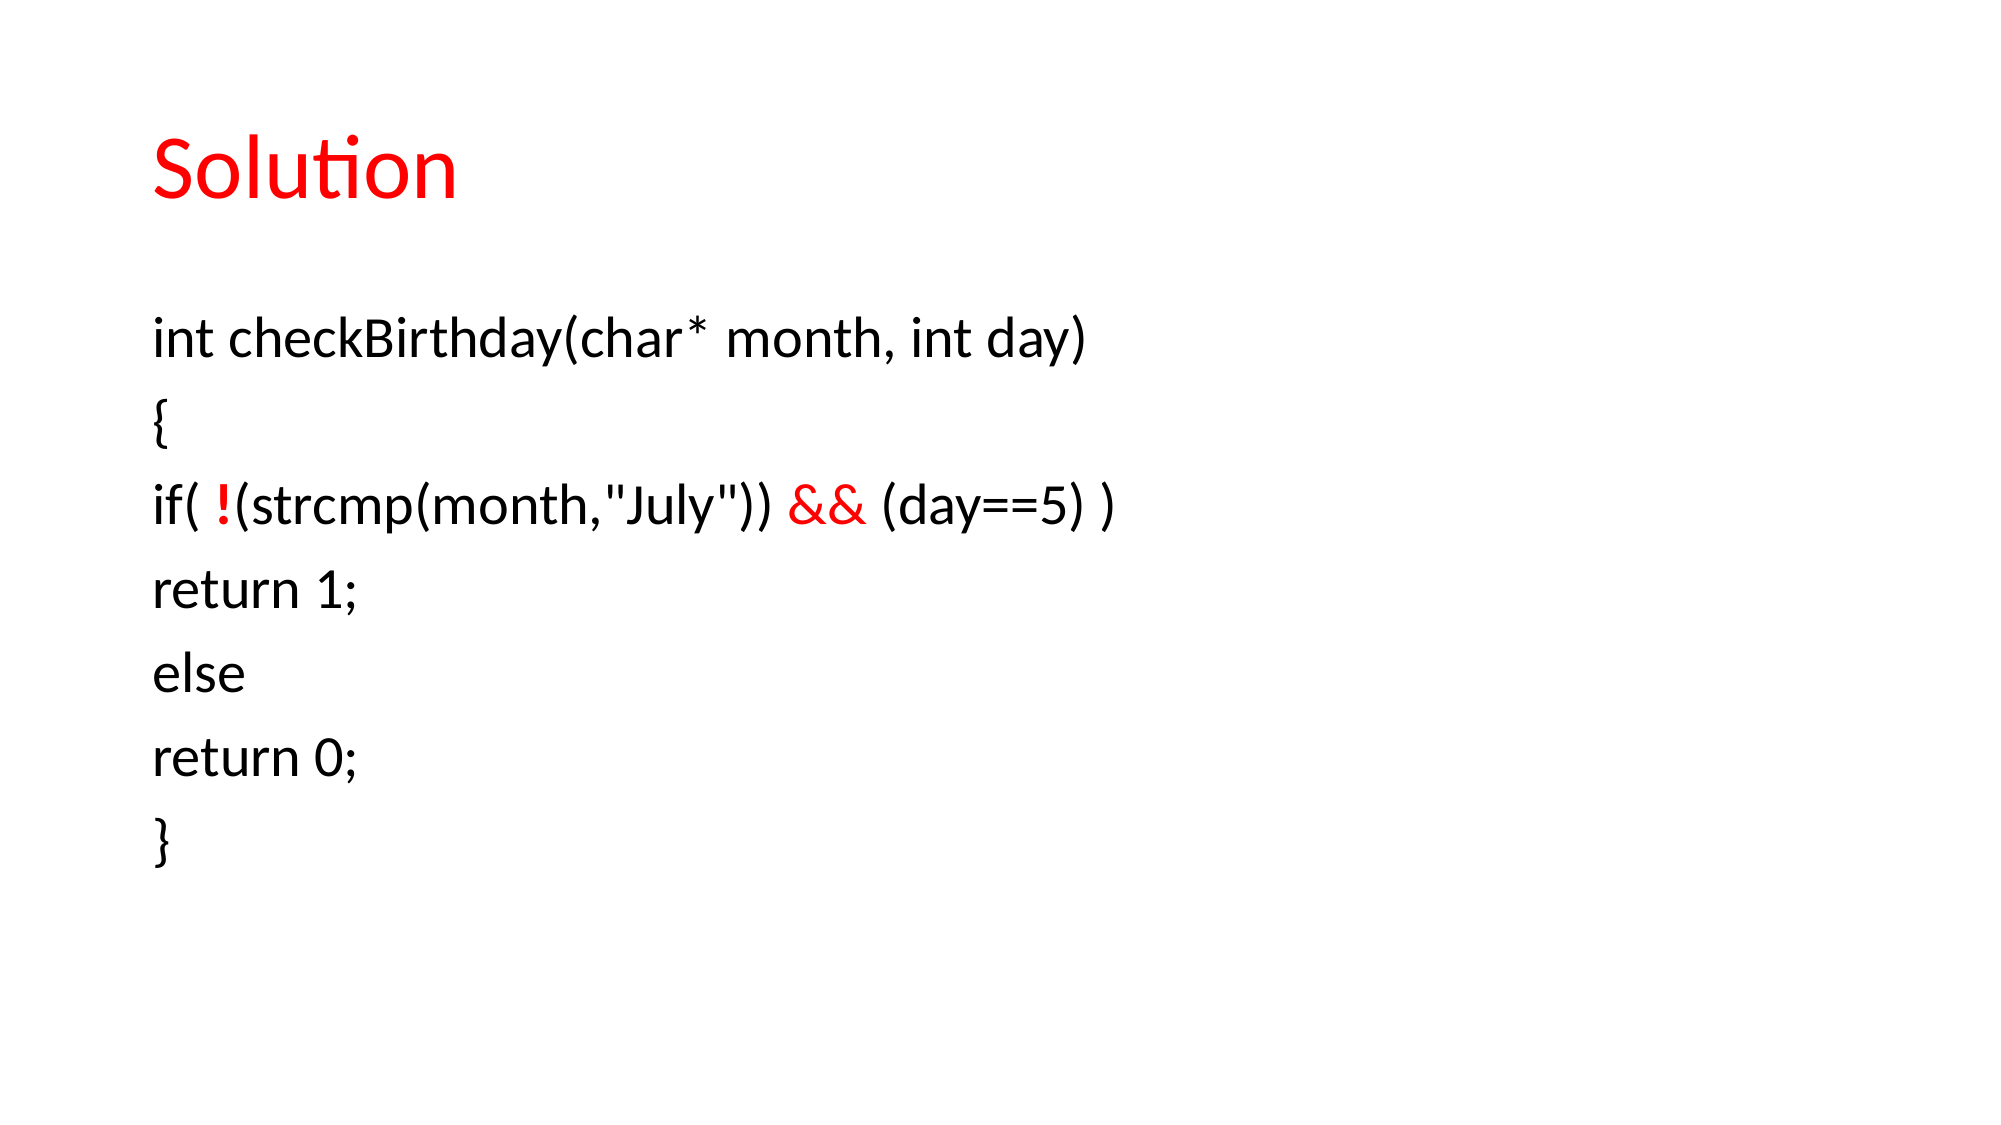

# Solution
int checkBirthday(char* month, int day)
{
if( !(strcmp(month,"July")) && (day==5) )
return 1;
else
return 0;
}